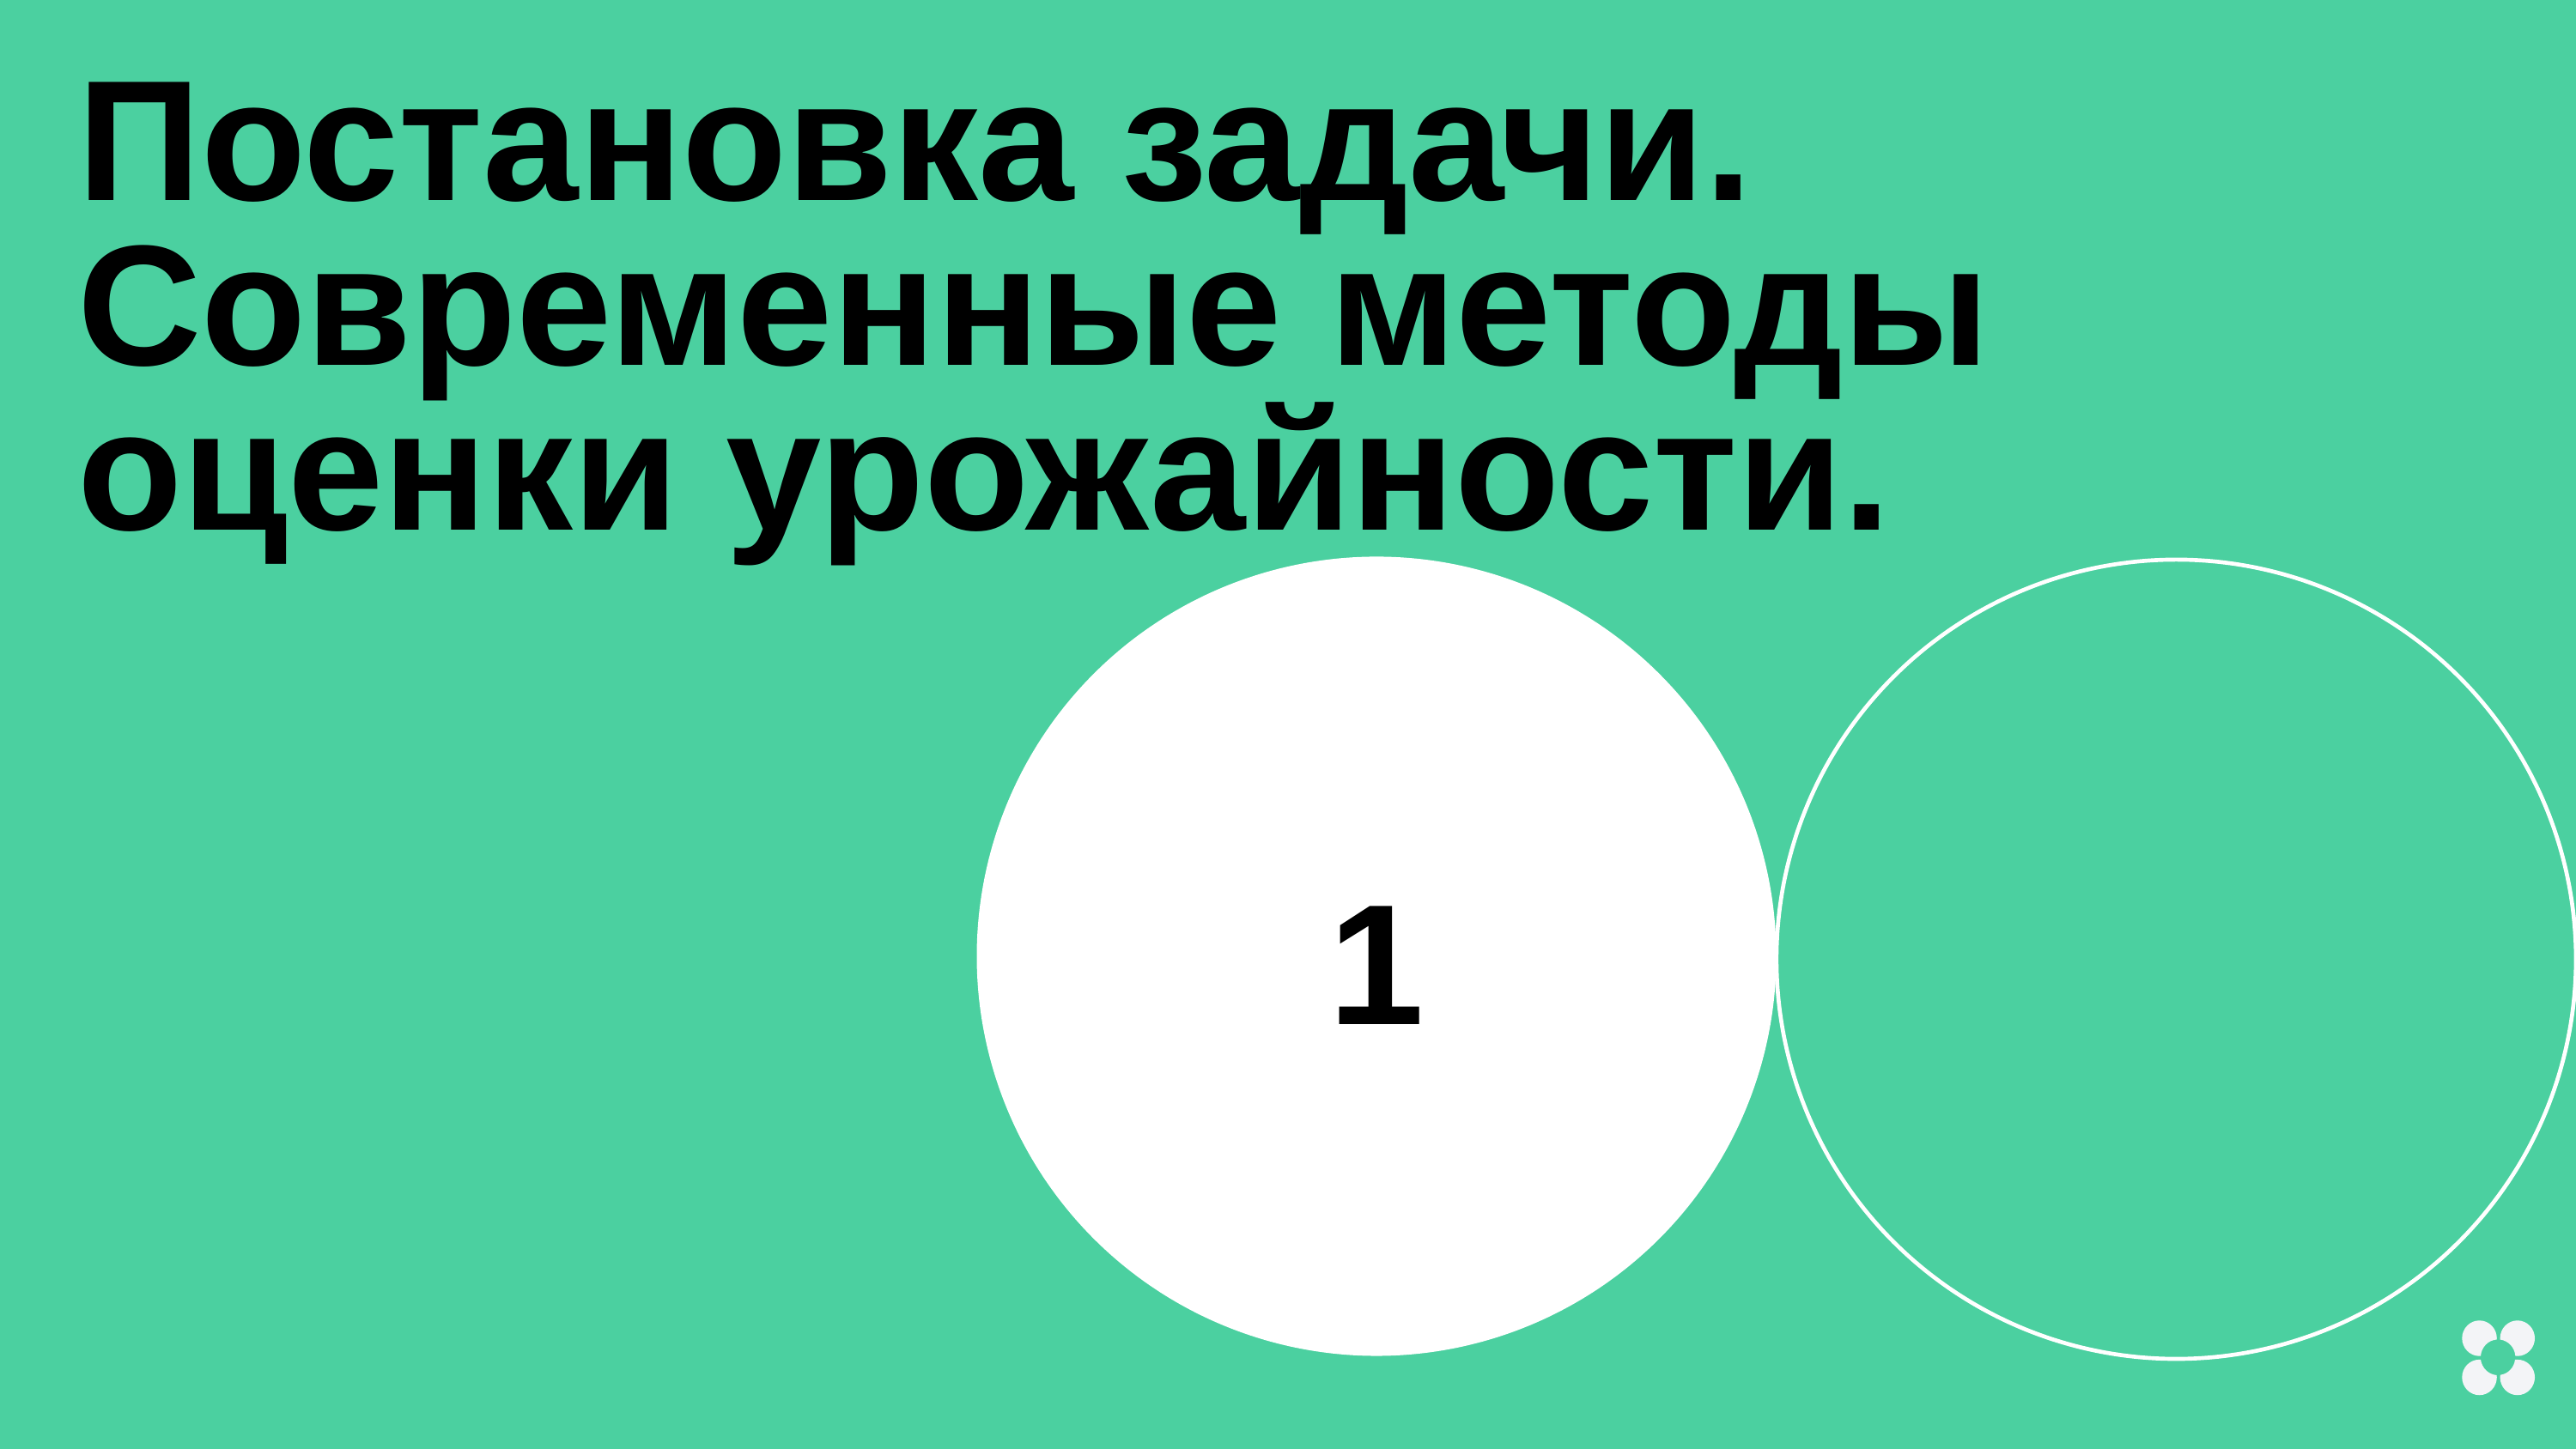

Постановка задачи.
Современные методы оценки урожайности.
1